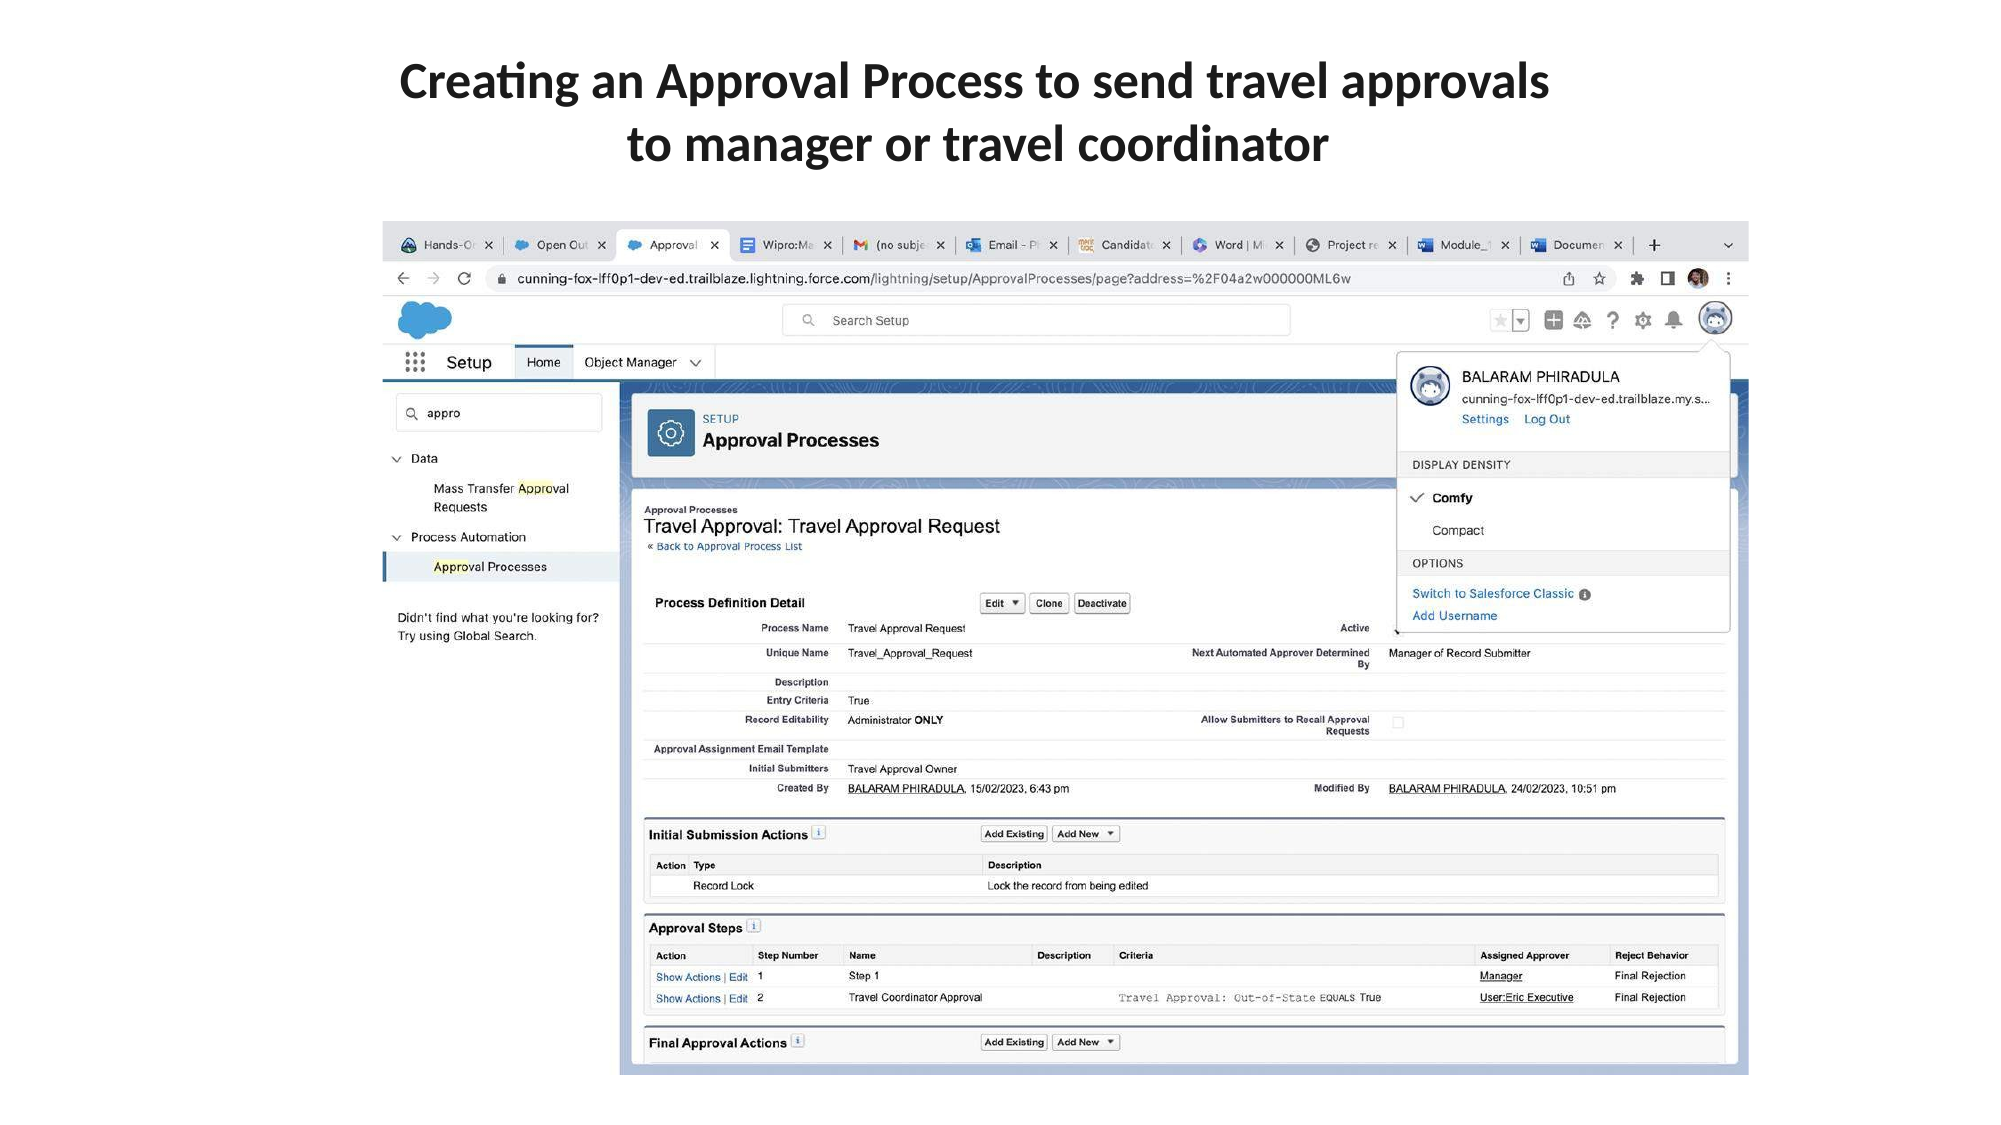

# Creating an Approval Process to send travel approvals  to manager or travel coordinator